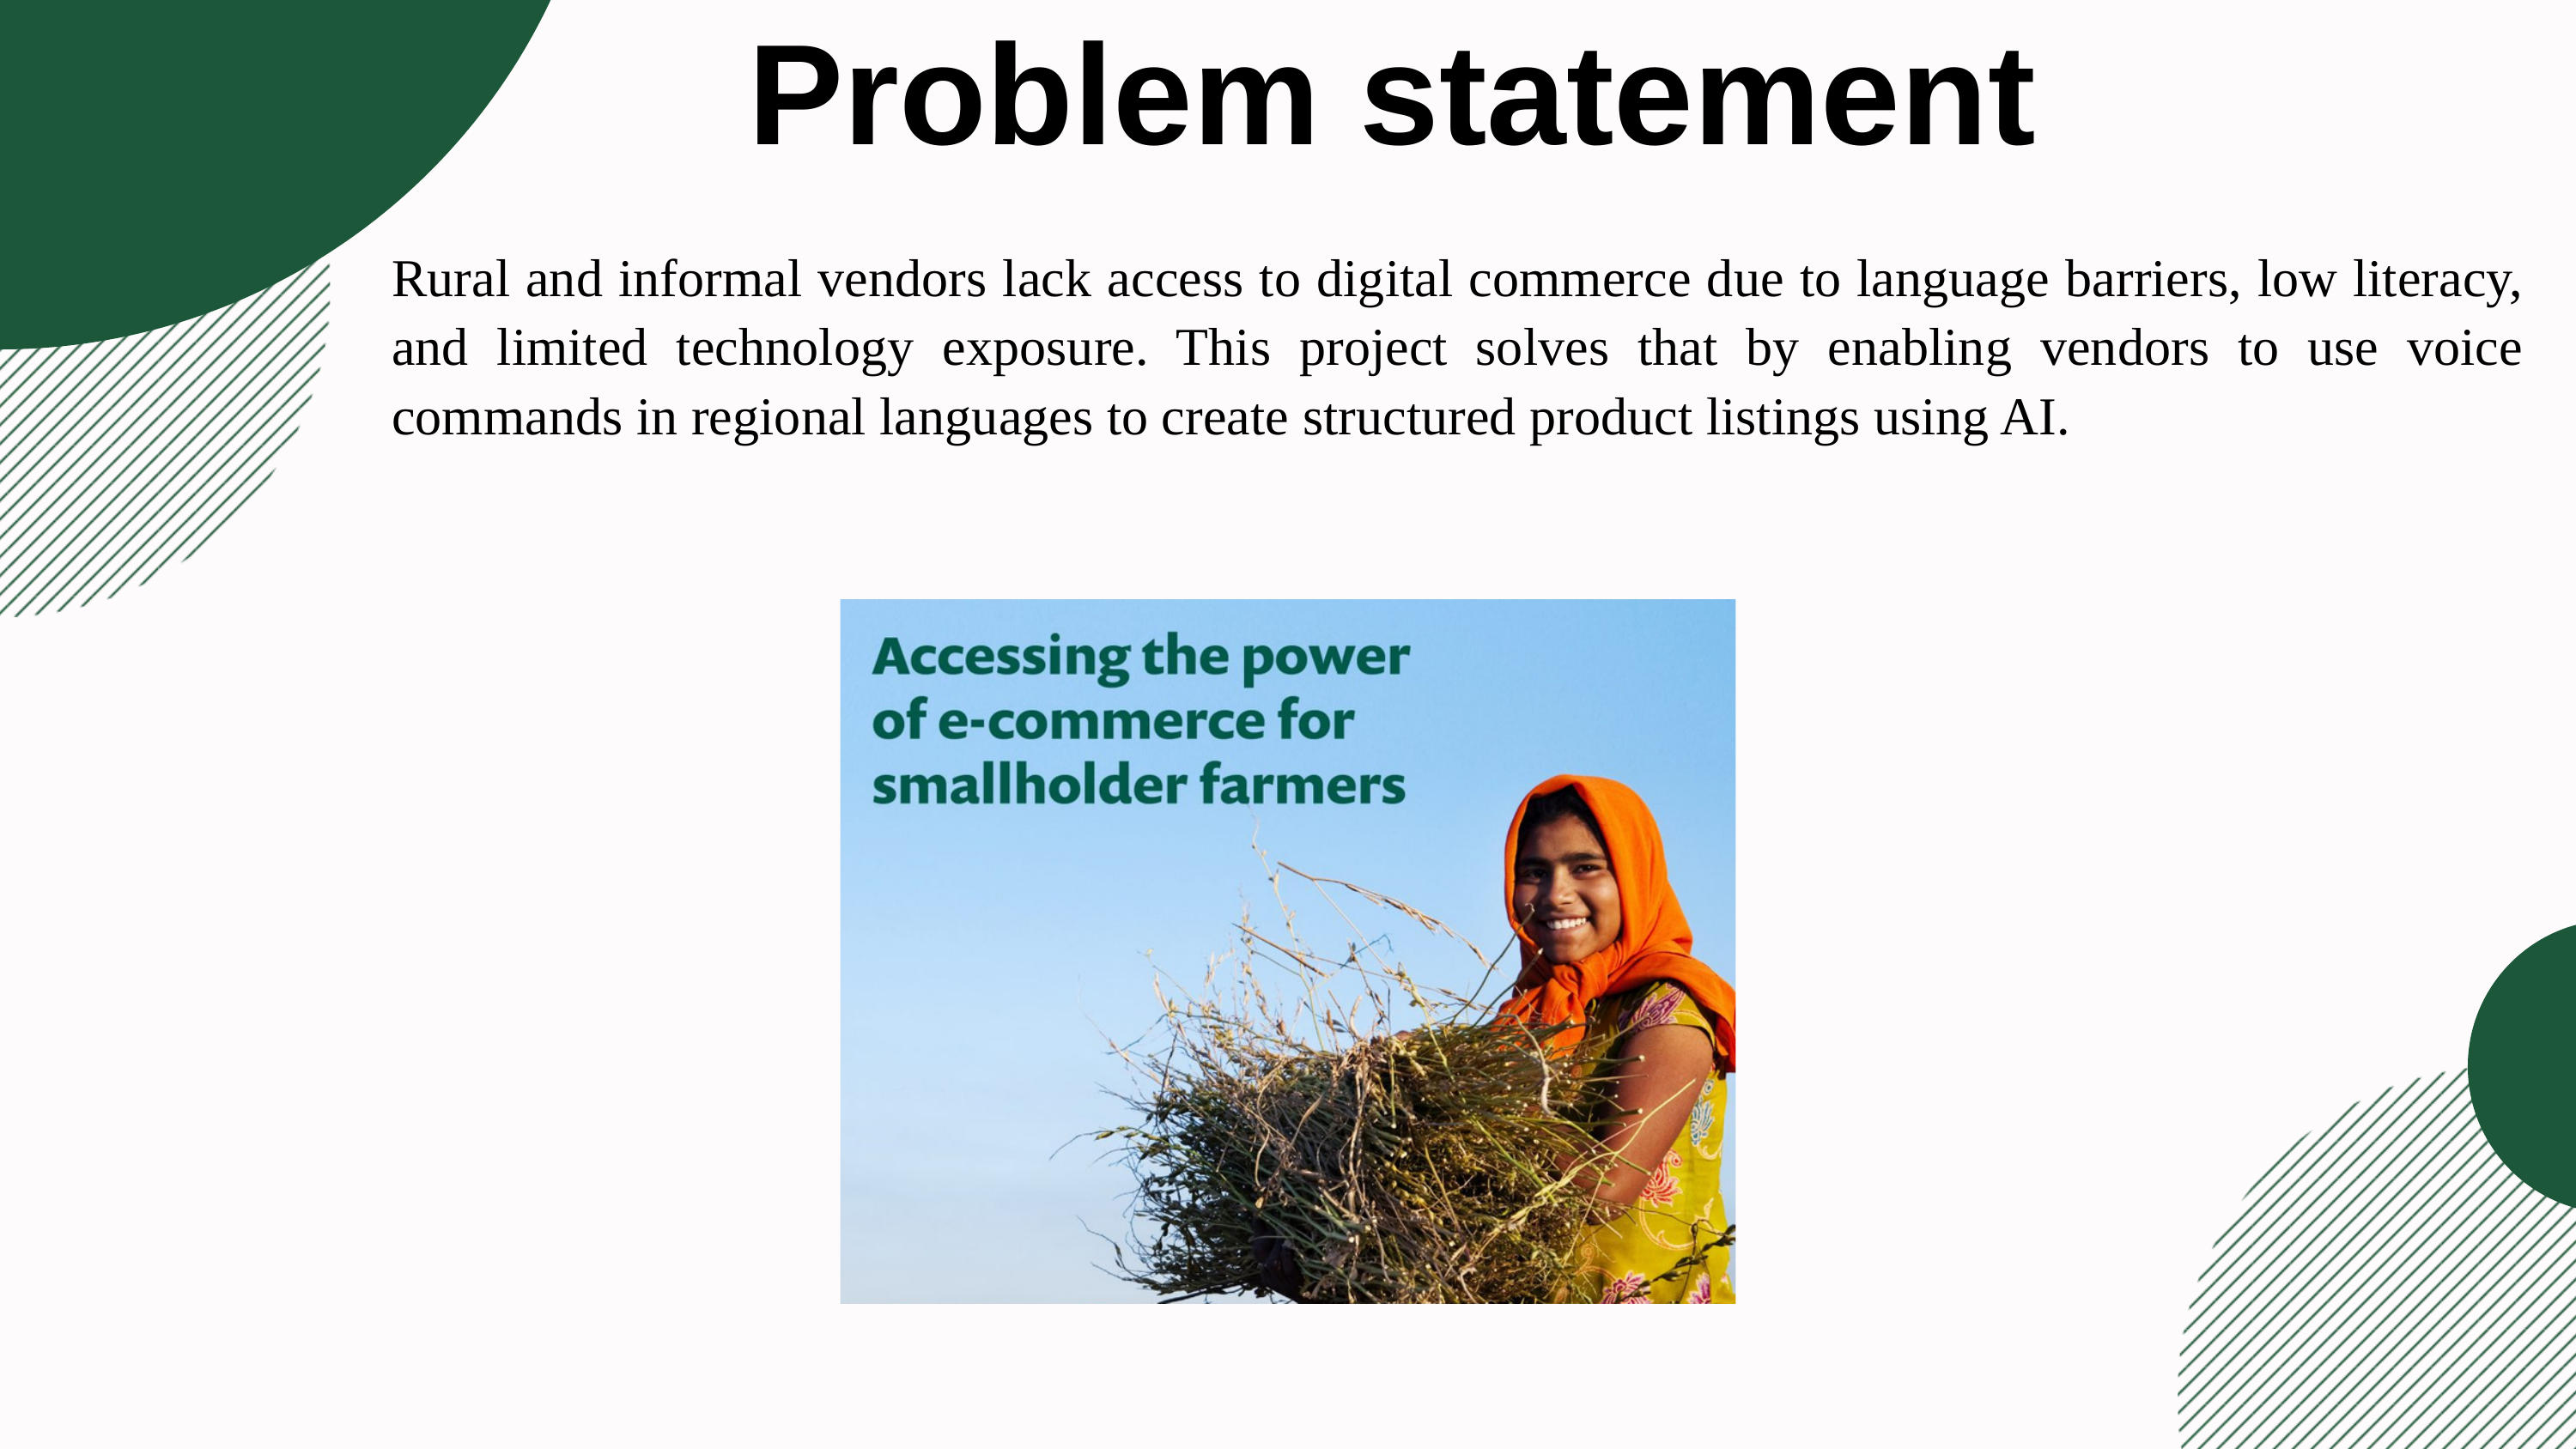

Problem statement
Rural and informal vendors lack access to digital commerce due to language barriers, low literacy, and limited technology exposure. This project solves that by enabling vendors to use voice commands in regional languages to create structured product listings using AI.